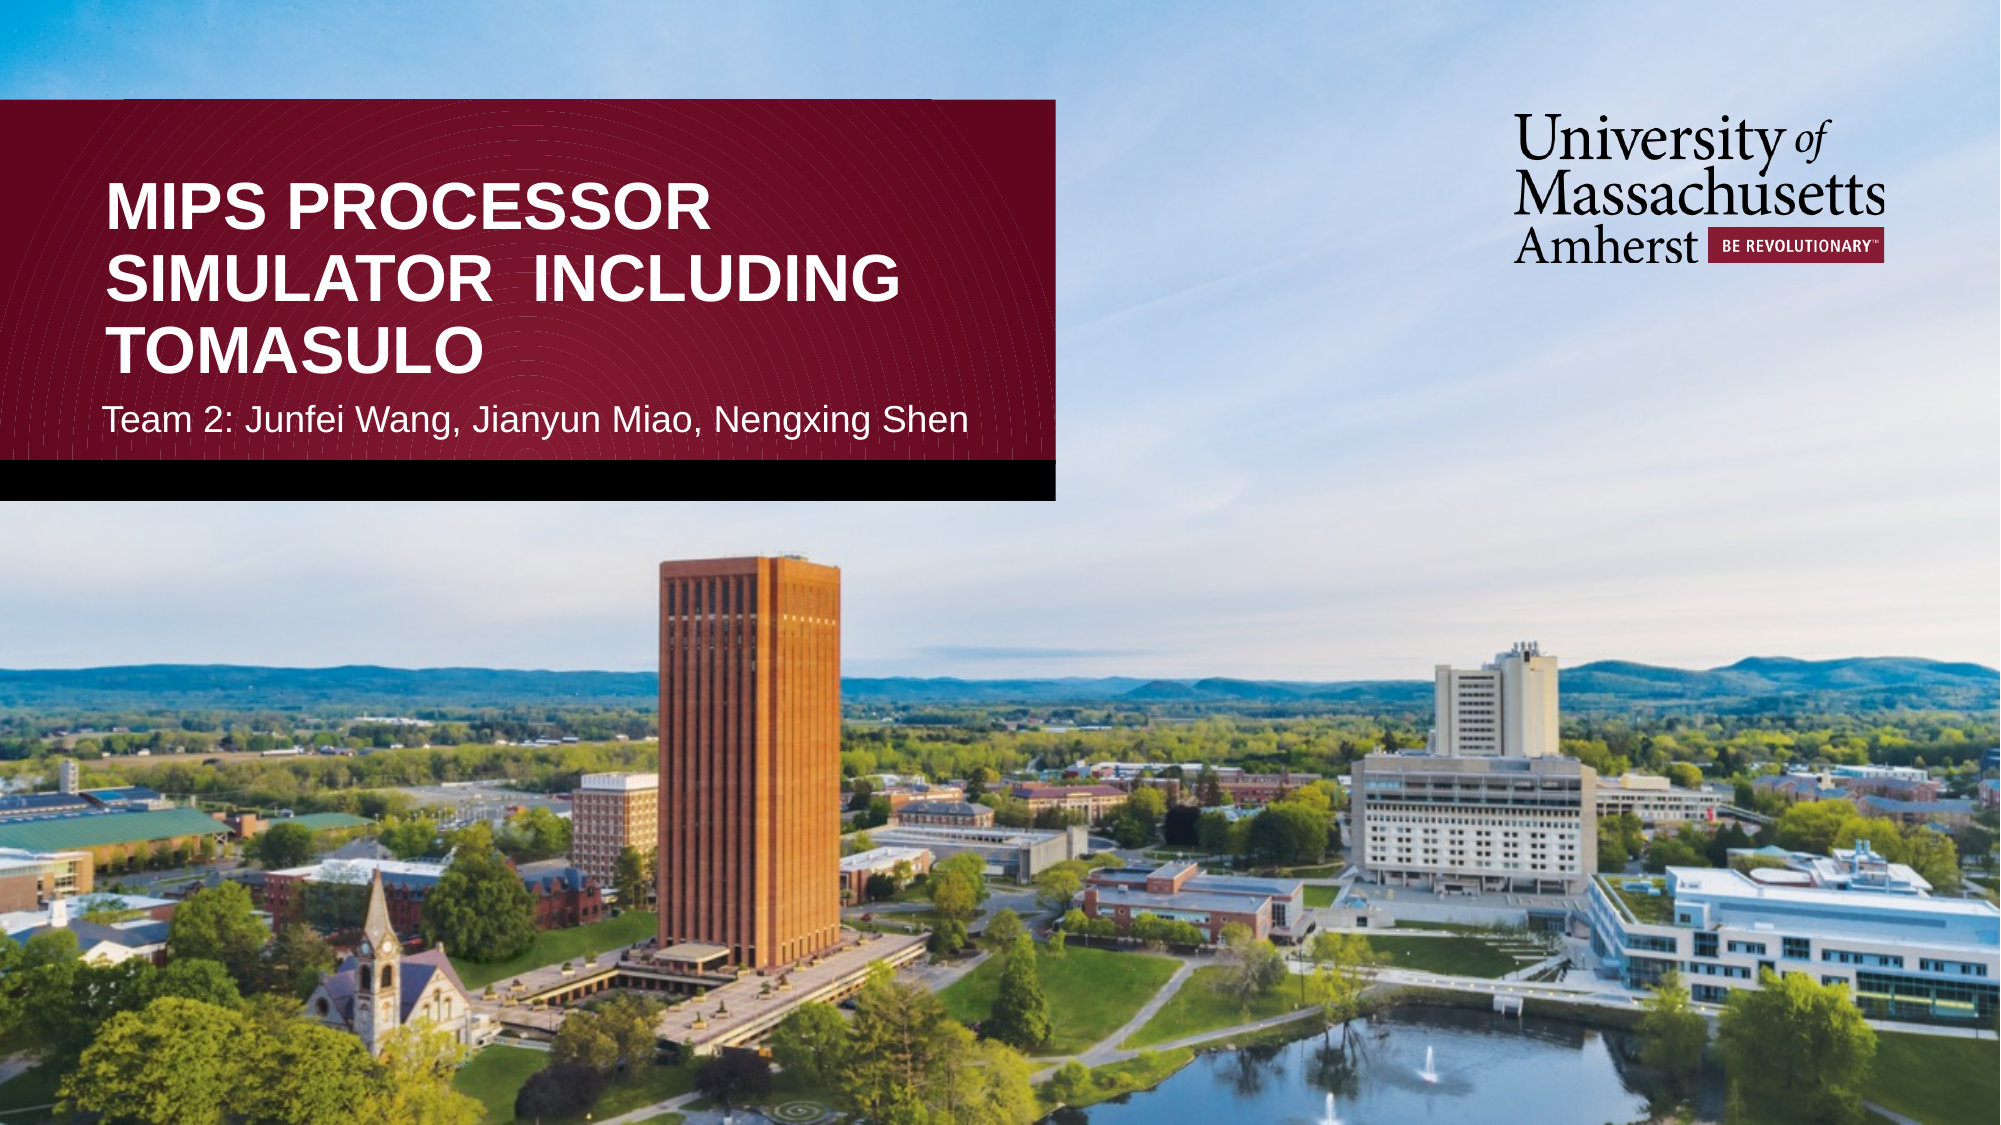

# MIPS processor Simulator  including Tomasulo
Team 2: Junfei Wang, Jianyun Miao, Nengxing Shen